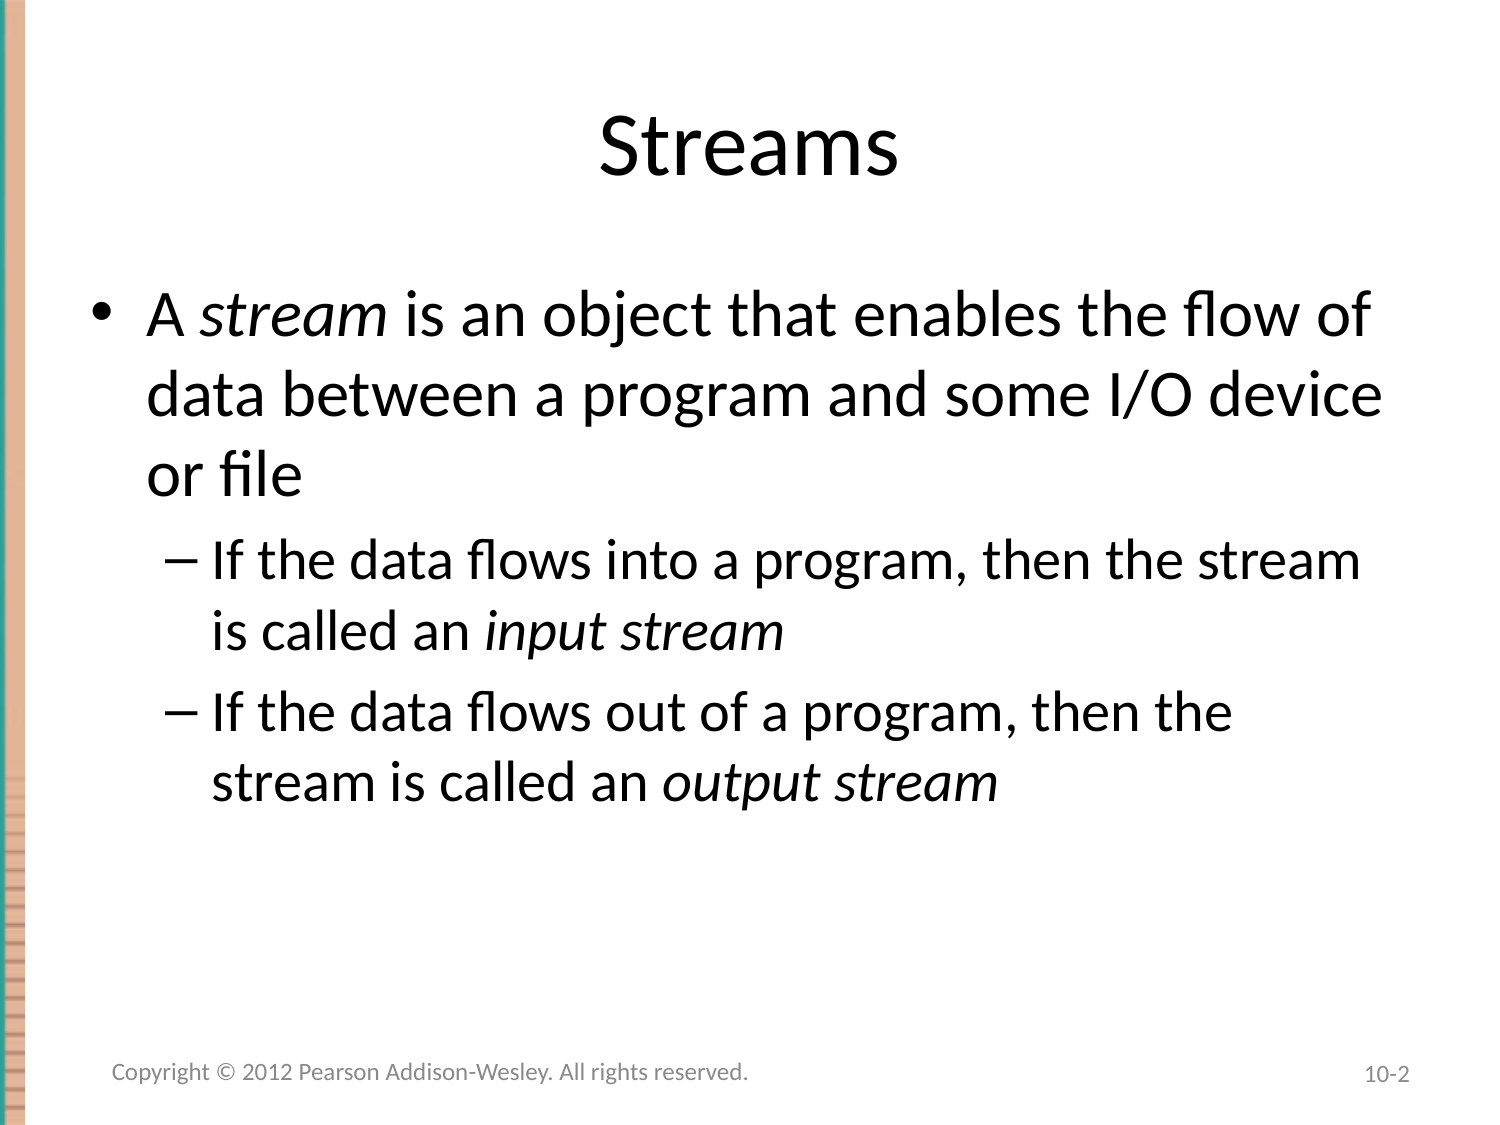

# Streams
A stream is an object that enables the flow of data between a program and some I/O device or file
If the data flows into a program, then the stream is called an input stream
If the data flows out of a program, then the stream is called an output stream
Copyright © 2012 Pearson Addison-Wesley. All rights reserved.
10-2